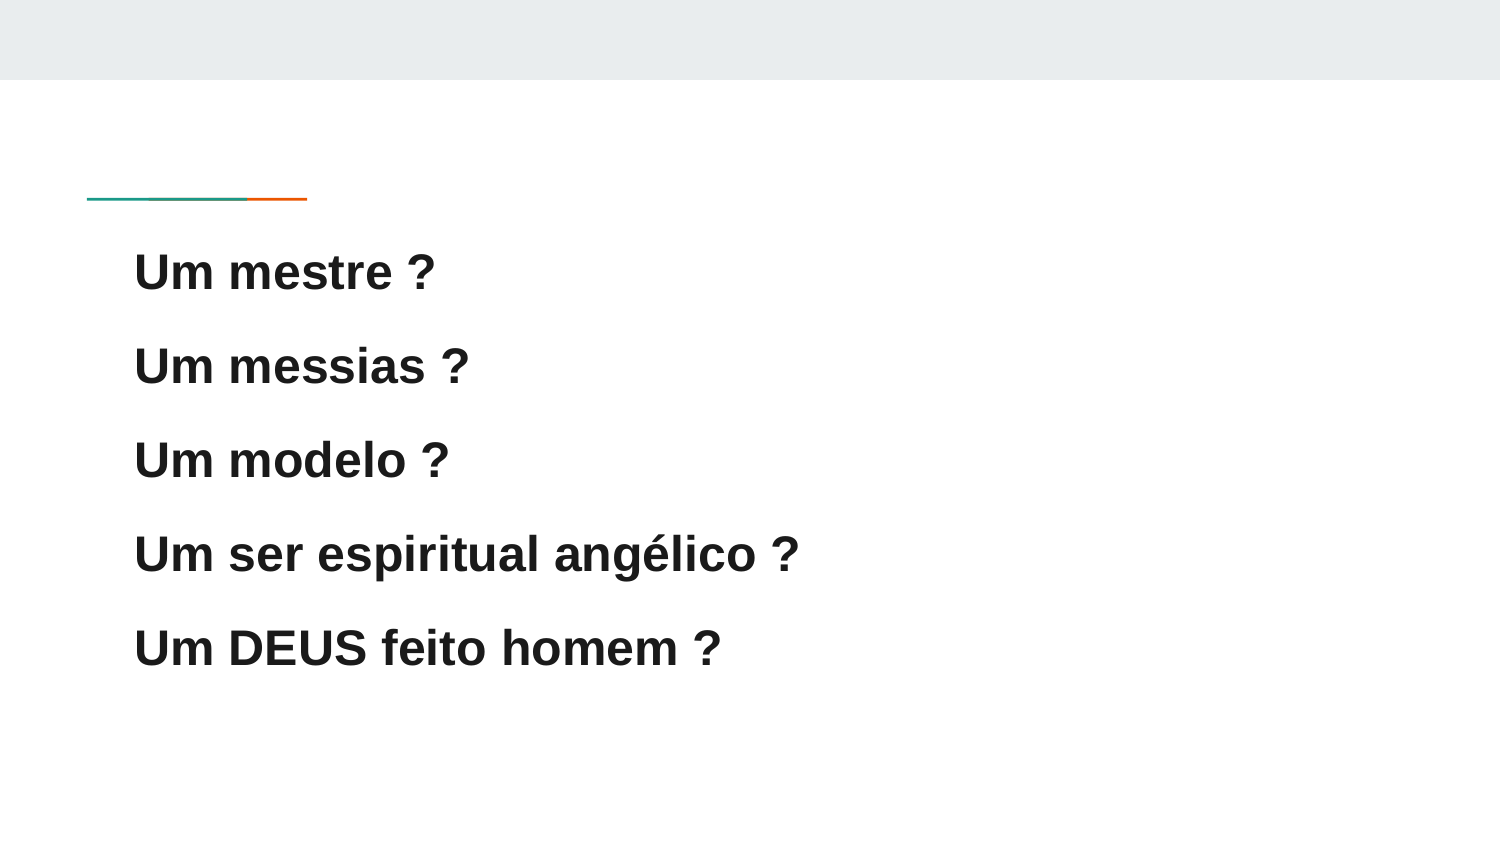

Um mestre ?
Um messias ?
Um modelo ?
Um ser espiritual angélico ?
Um DEUS feito homem ?